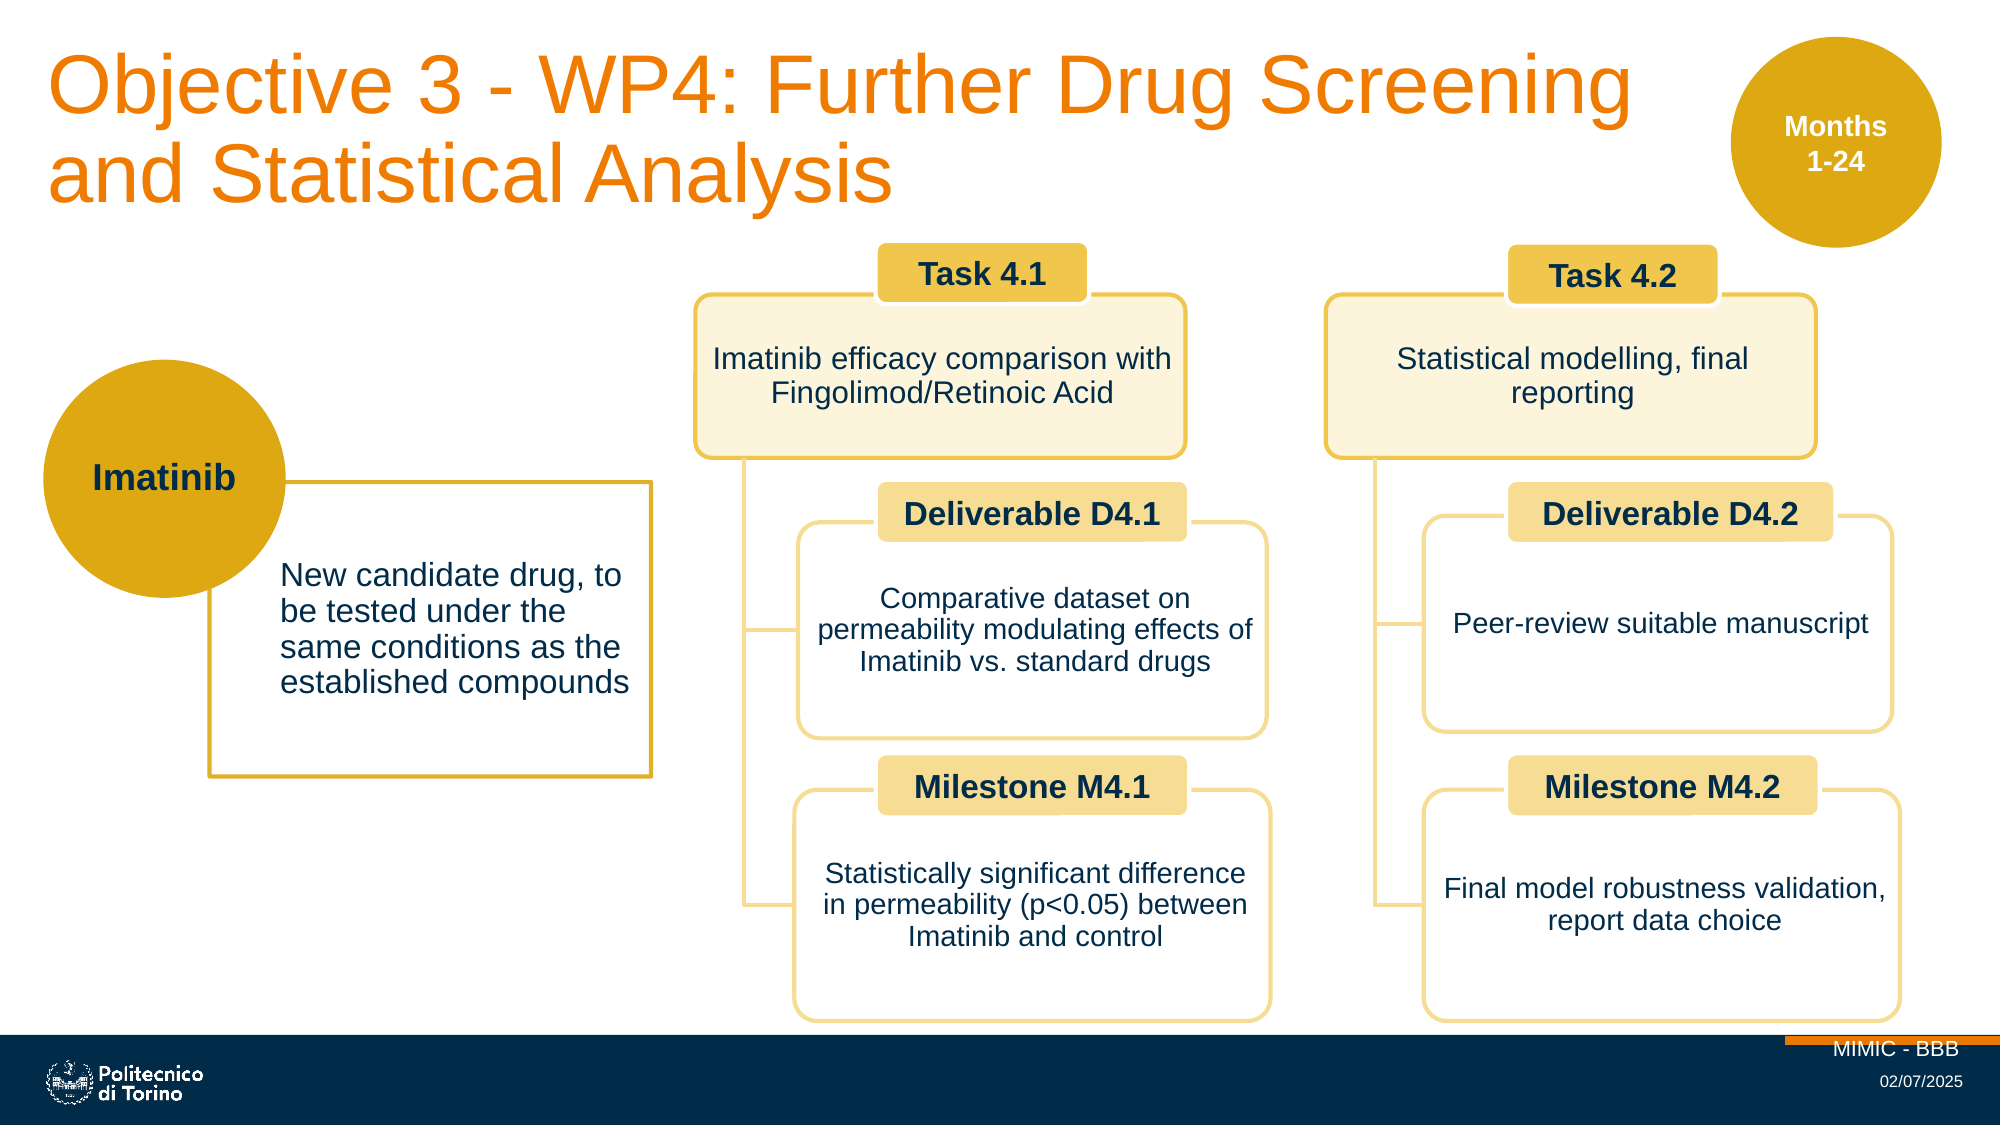

# Objective 3 - WP4: Further Drug Screening and Statistical Analysis
Months 1-24
Task 4.1
Imatinib efficacy comparison with Fingolimod/Retinoic Acid
Comparative dataset on permeability modulating effects of Imatinib vs. standard drugs
Statistically significant difference in permeability (p<0.05) between Imatinib and control
Deliverable D4.1
Milestone M4.1
Task 4.2
Statistical modelling, final reporting
Peer-review suitable manuscript
Final model robustness validation, report data choice
Deliverable D4.2
Milestone M4.2
New candidate drug, to be tested under the same conditions as the established compounds
Imatinib
MIMIC - BBB
02/07/2025